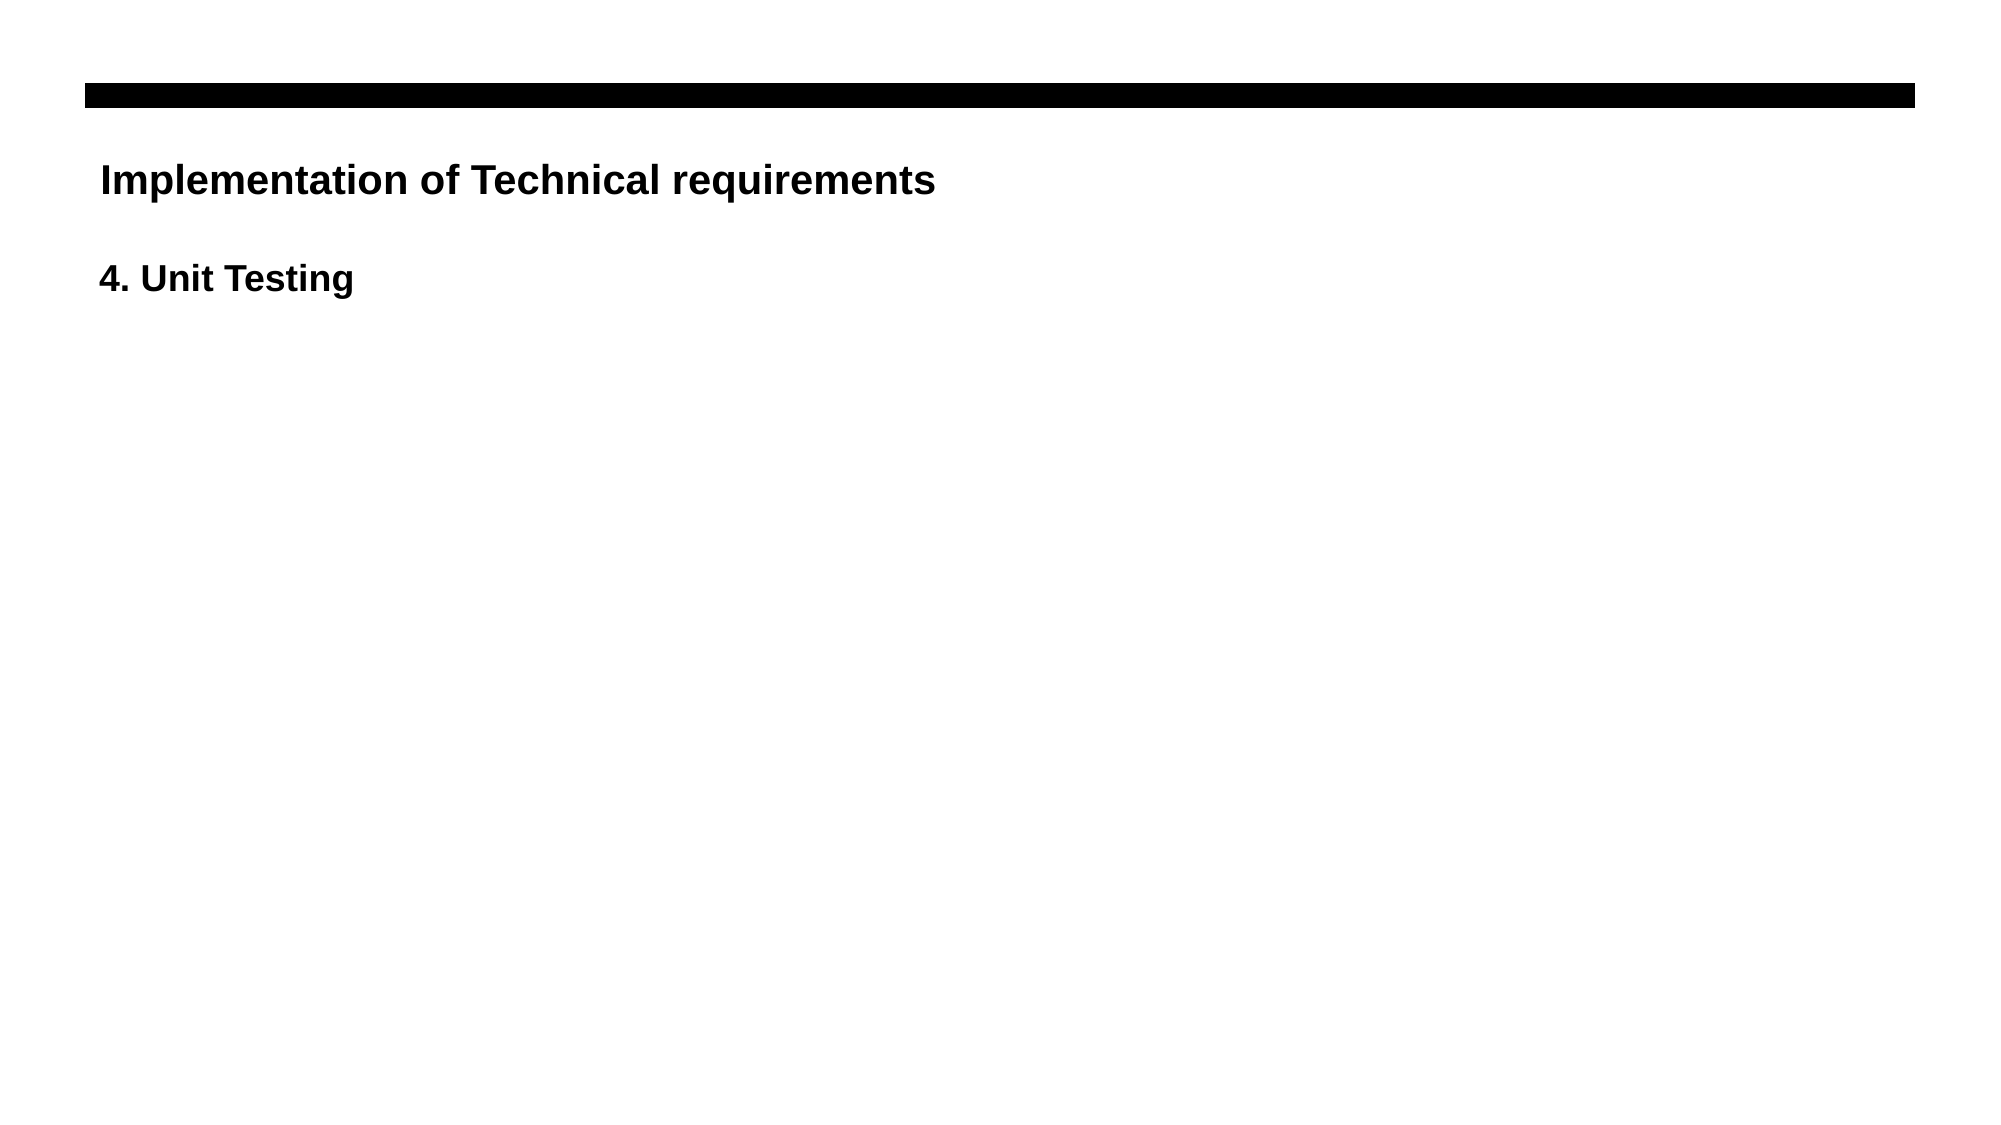

# Implementation of Technical requirements
4. Unit Testing